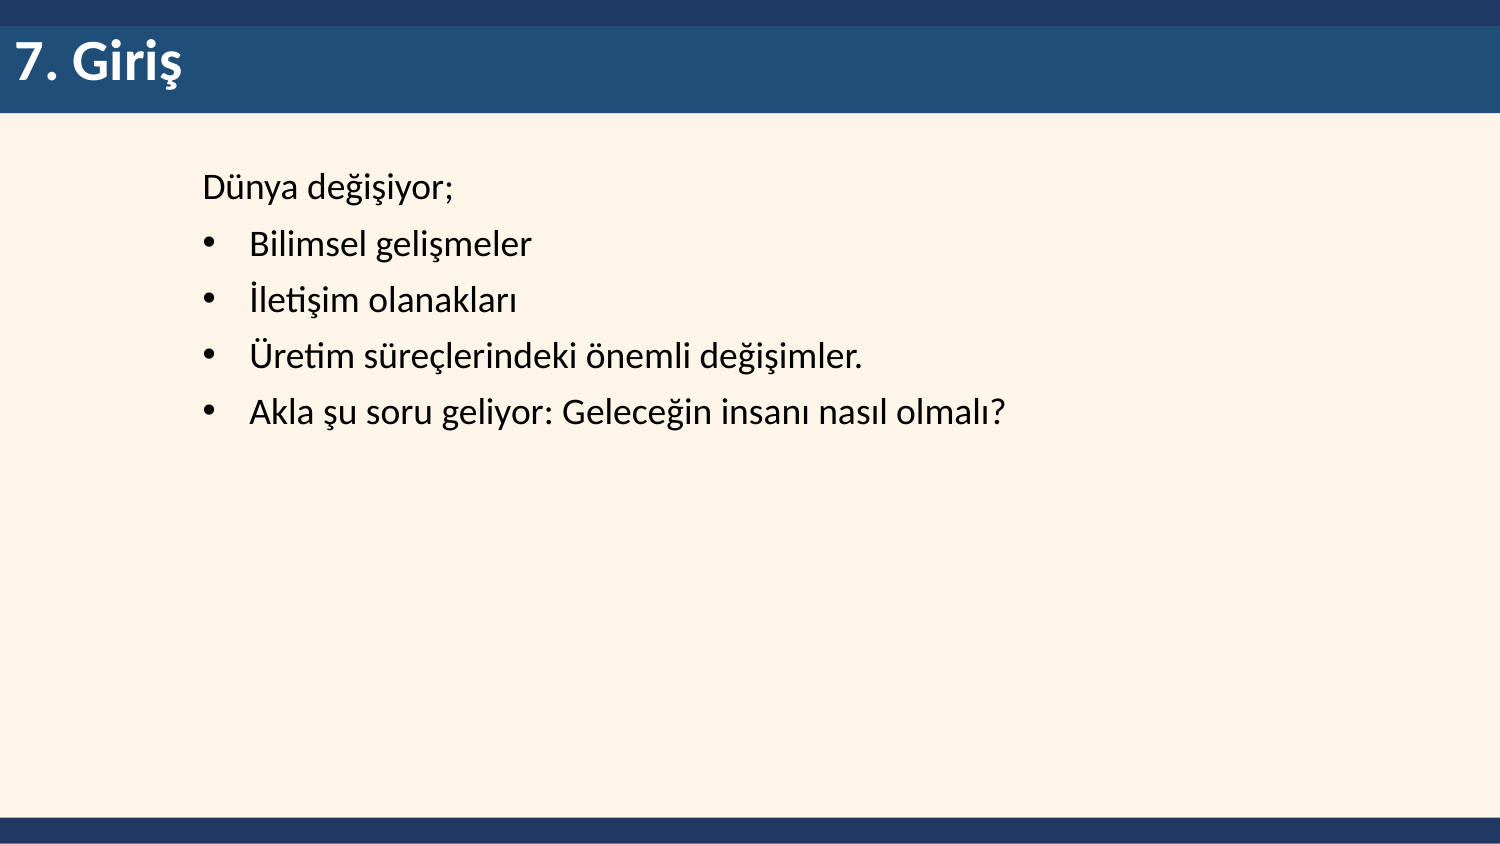

7. Giriş

Dünya değişiyor;
Bilimsel gelişmeler
İletişim olanakları
Üretim süreçlerindeki önemli değişimler.
Akla şu soru geliyor: Geleceğin insanı nasıl olmalı?